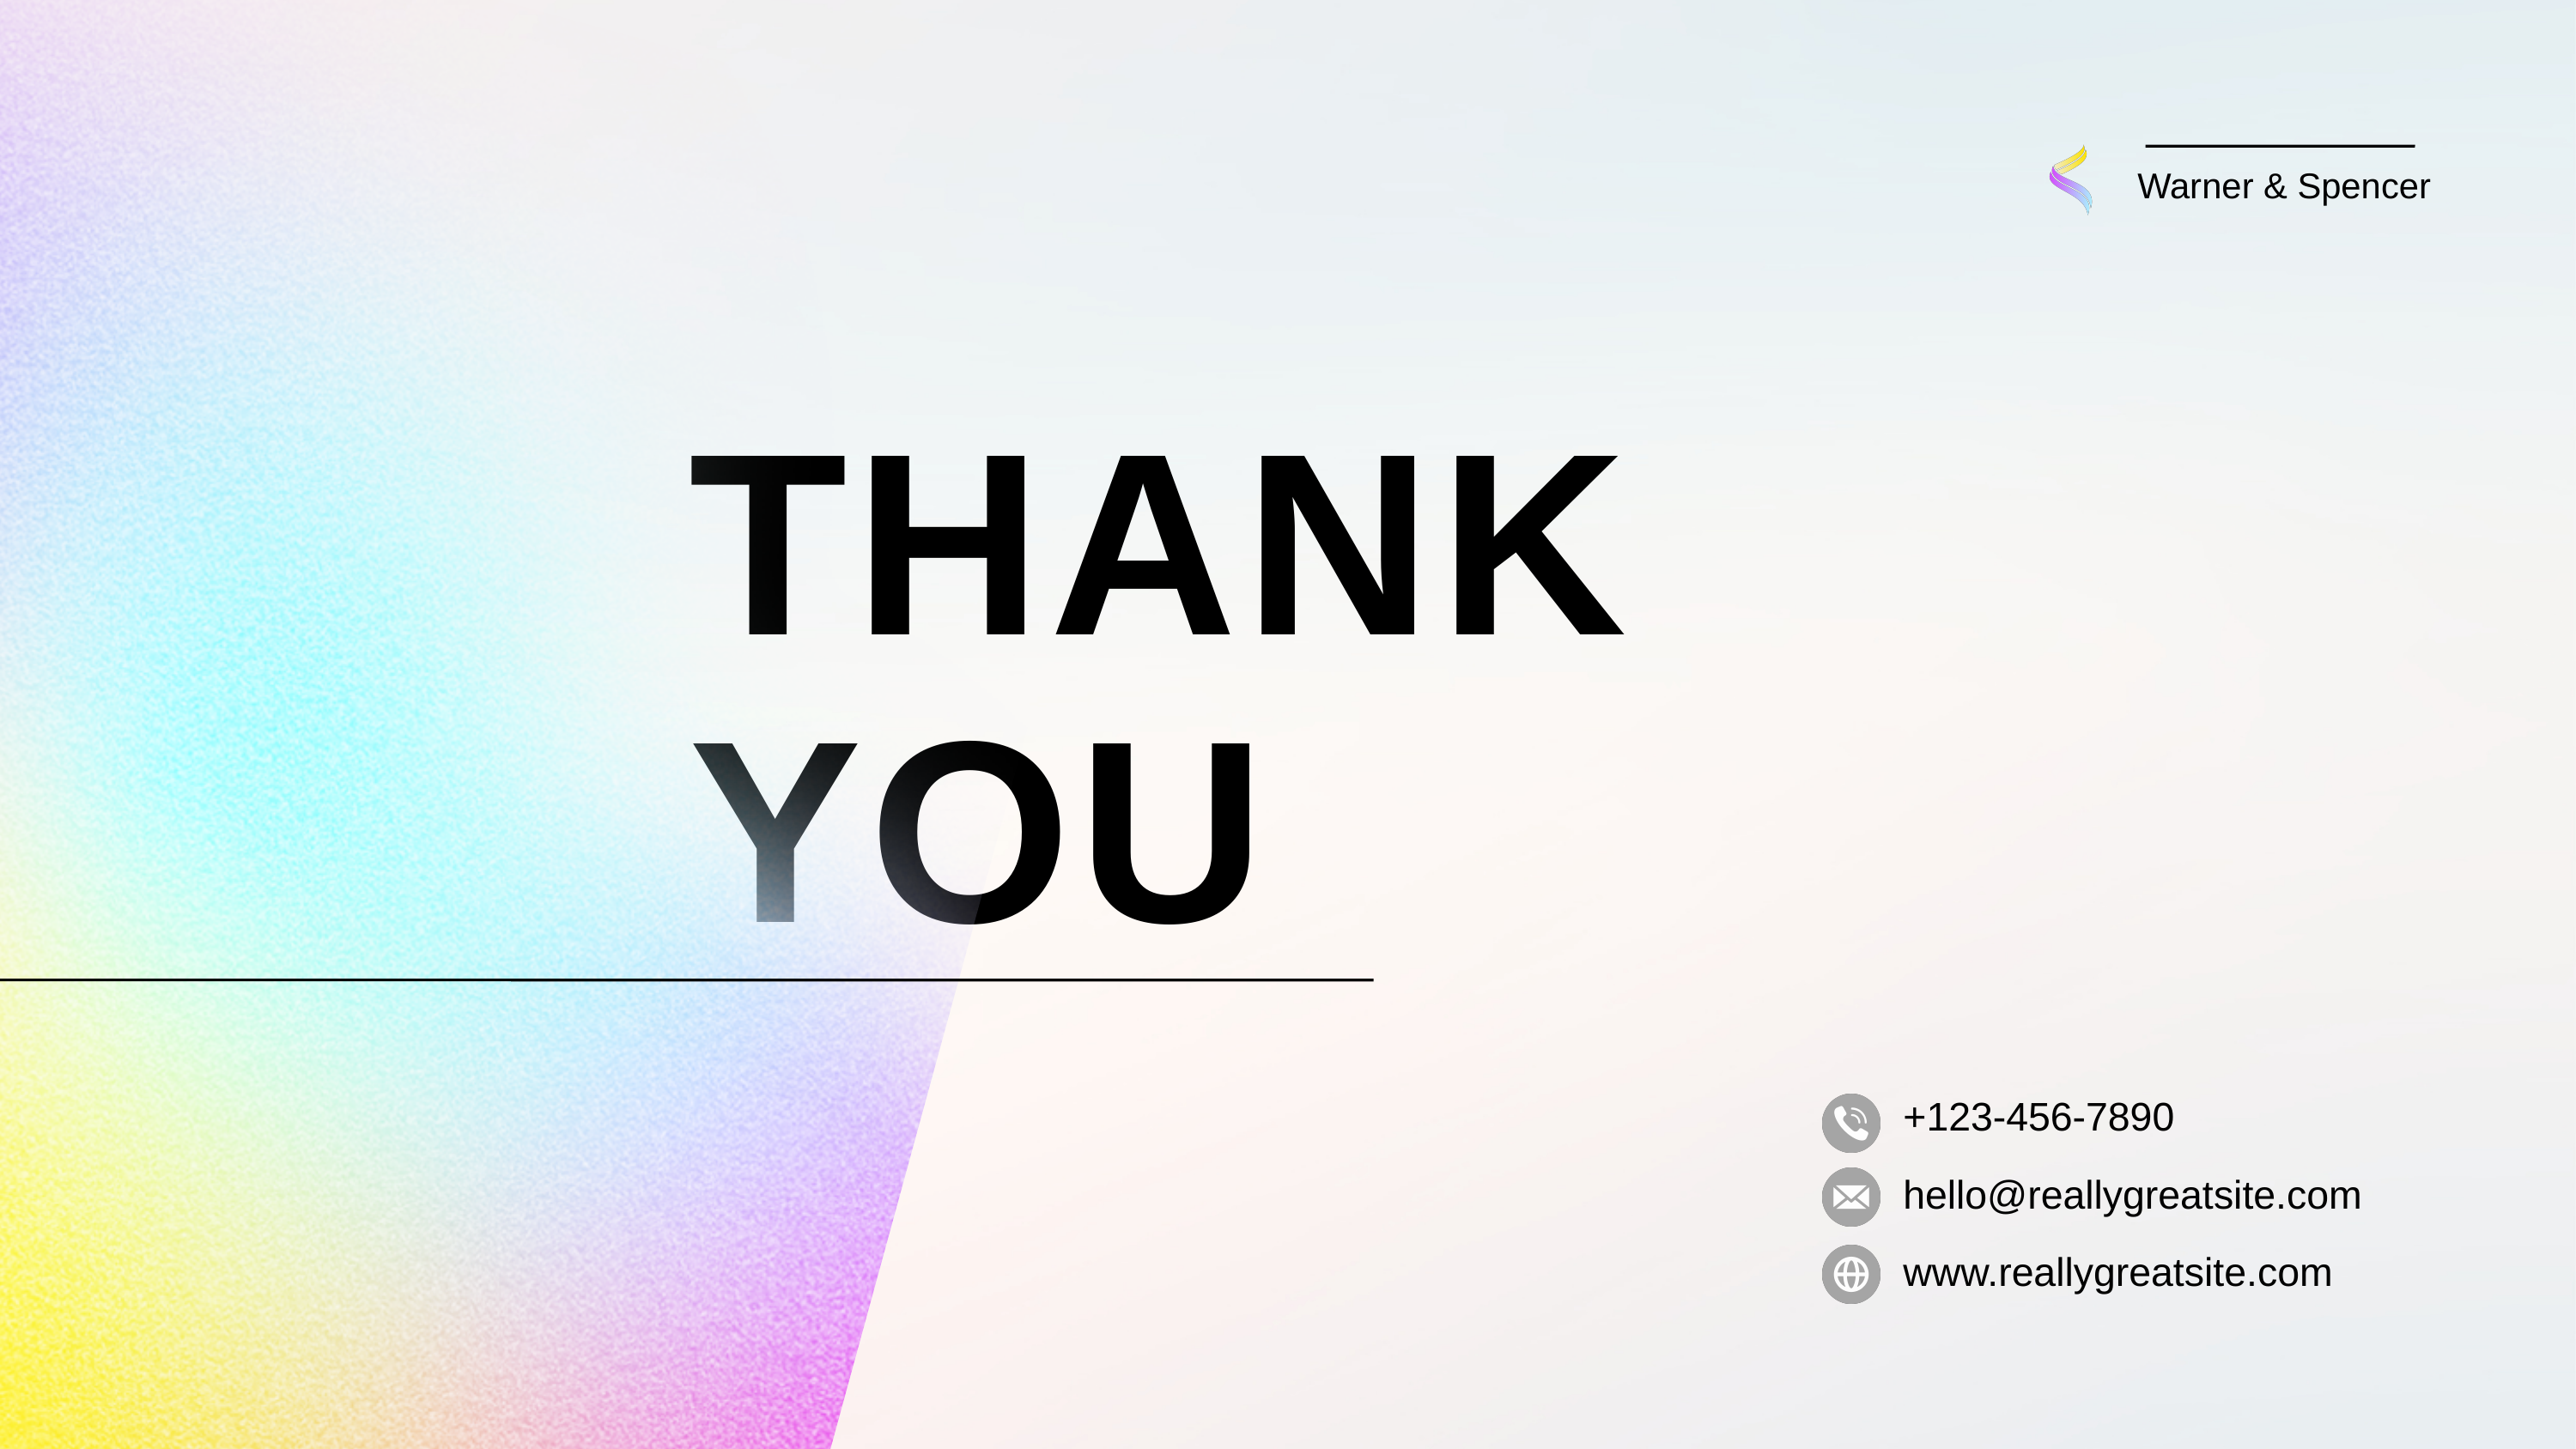

Warner & Spencer
THANK
YOU

+123-456-7890

hello@reallygreatsite.com

www.reallygreatsite.com